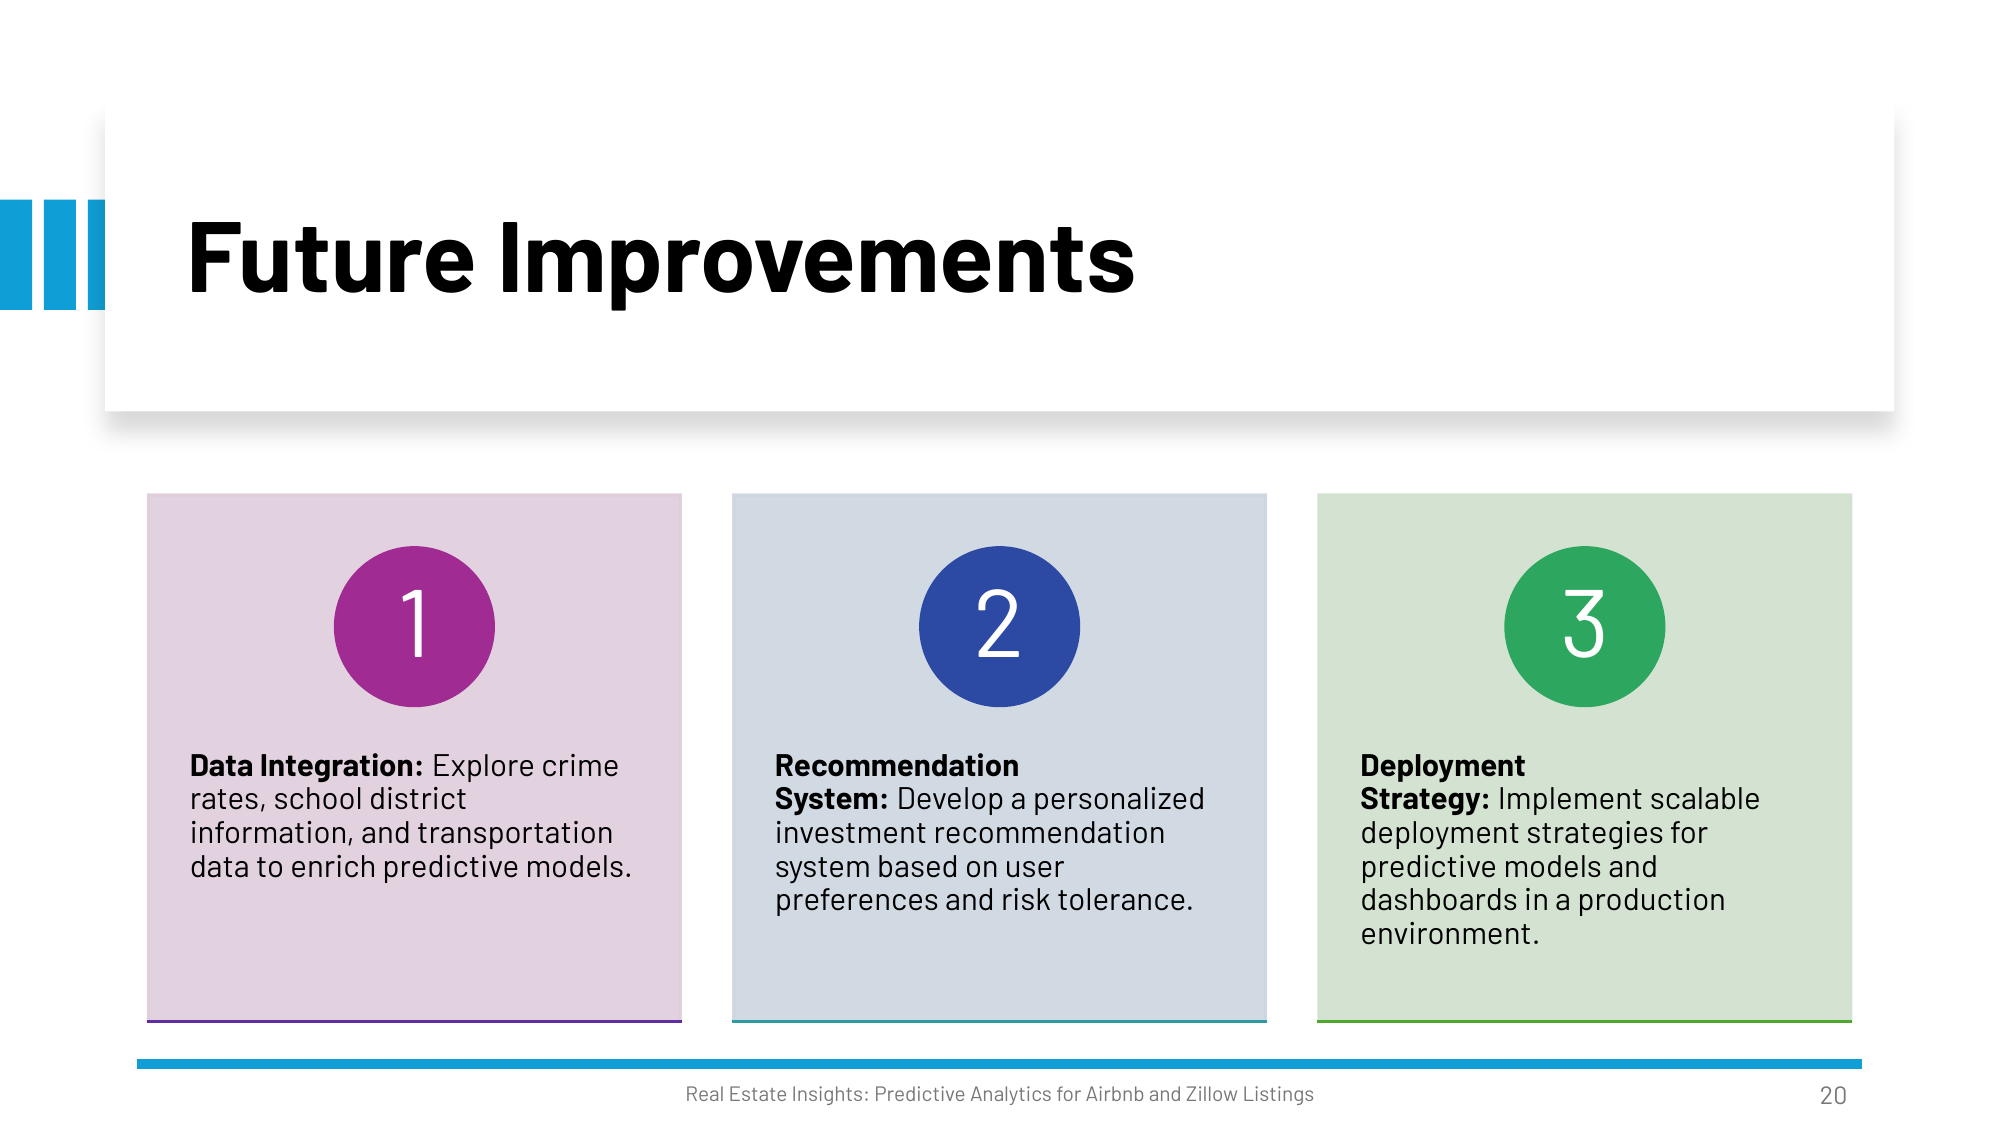

# Future Improvements

Data Integration: Explore crime rates, school district information, and transportation data to enrich predictive models.
1
Recommendation System: Develop a personalized investment recommendation system based on user preferences and risk tolerance.
2
Deployment Strategy: Implement scalable deployment strategies for predictive models and dashboards in a production environment.
3
Real Estate Insights: Predictive Analytics for Airbnb and Zillow Listings​
20